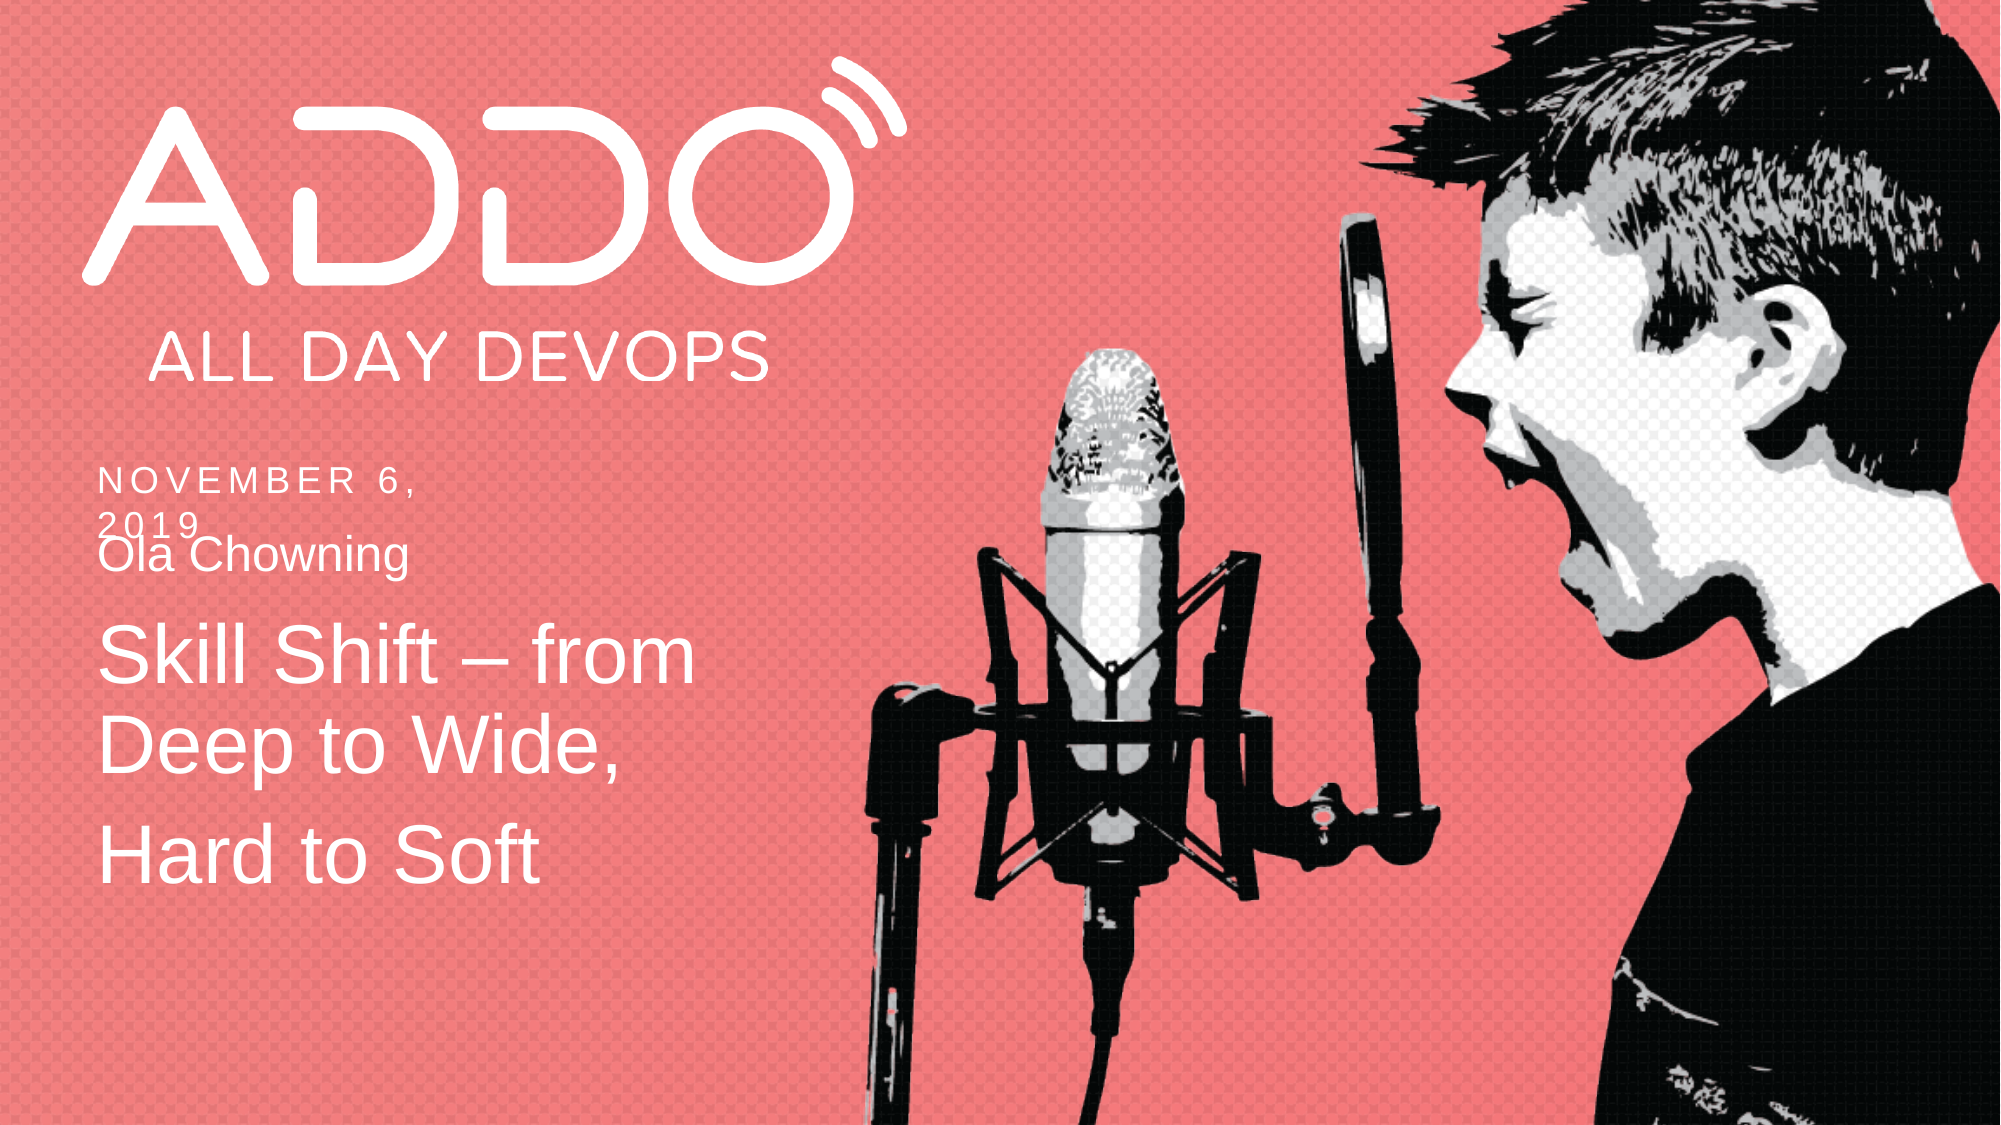

Ola Chowning
Skill Shift – from Deep to Wide,
Hard to Soft